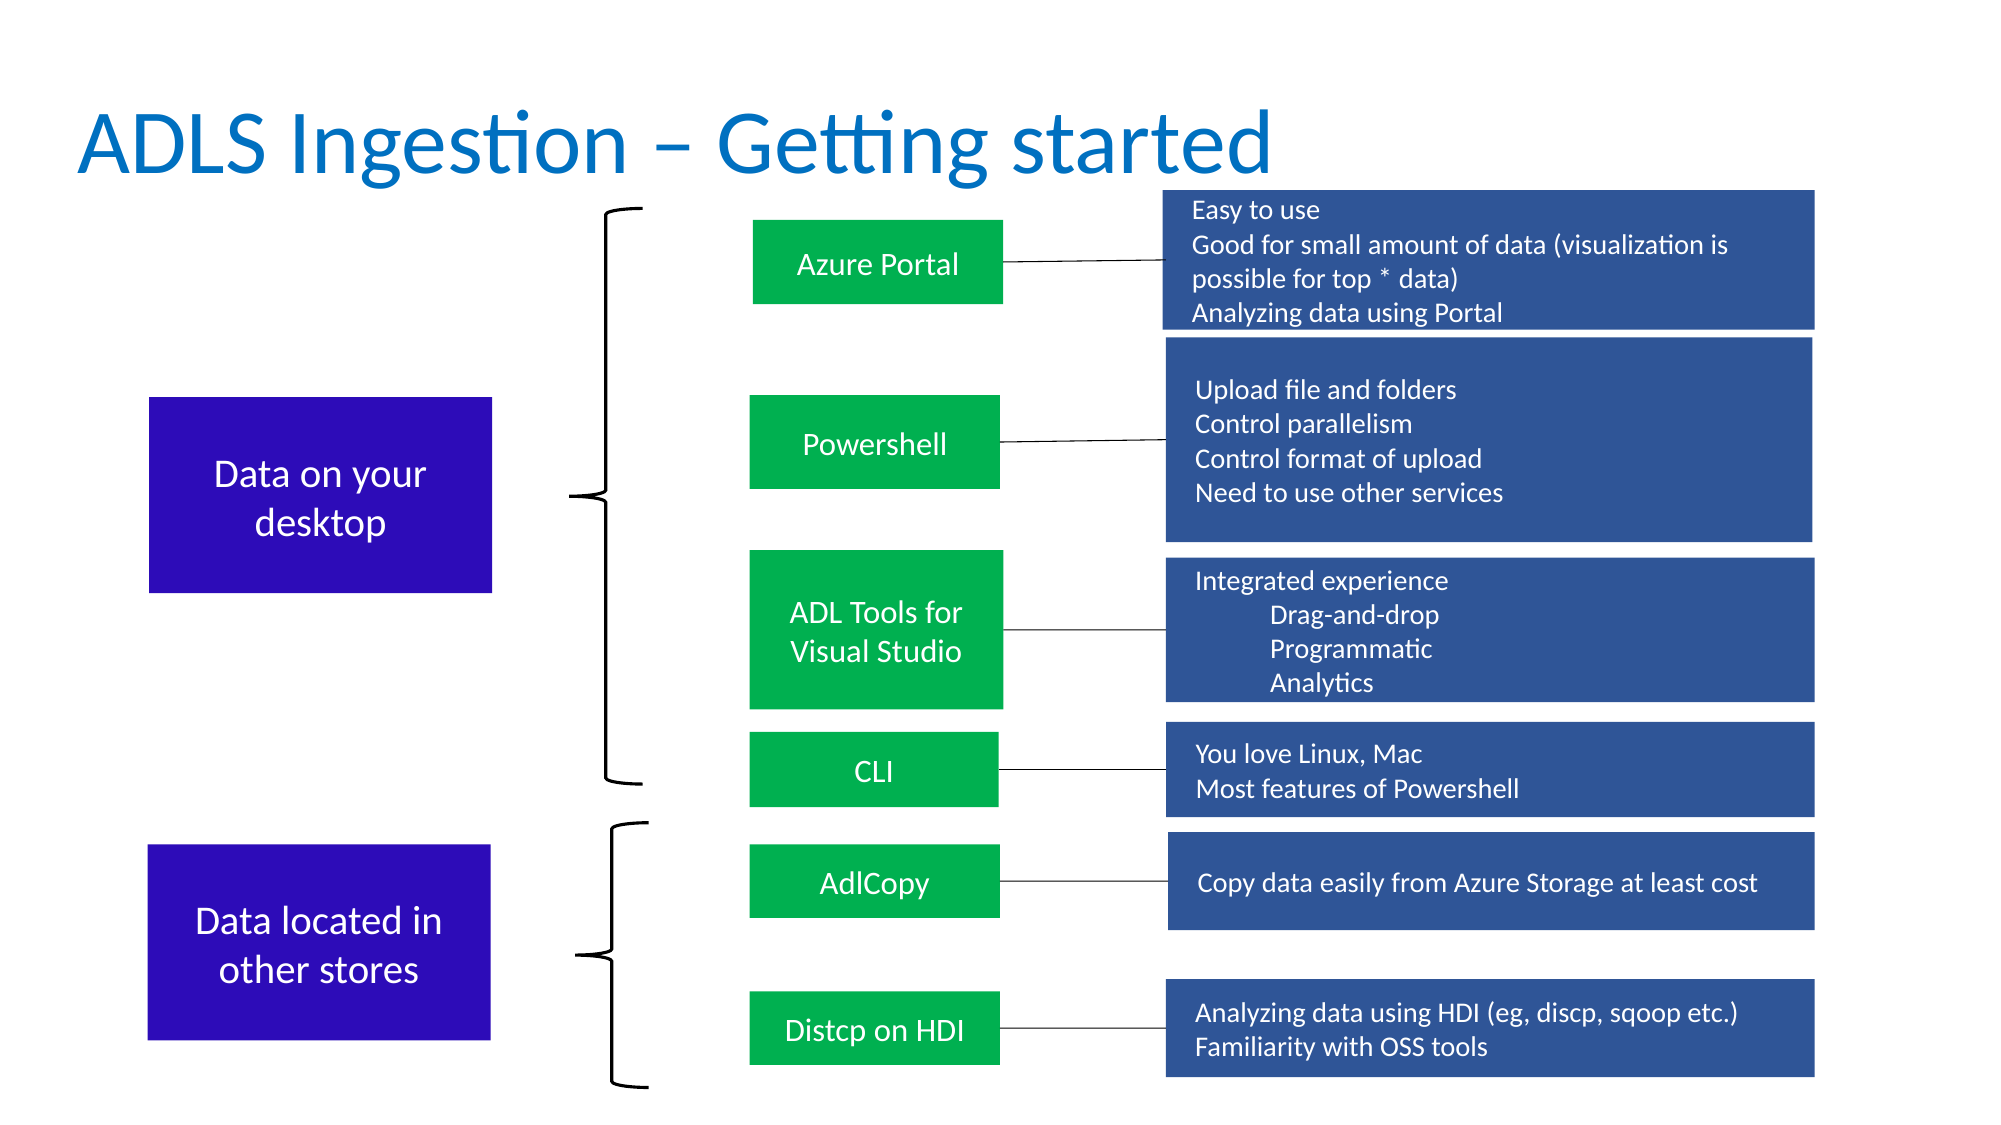

# ADLS Ingestion – Getting started
Easy to use
Good for small amount of data (visualization is possible for top * data)
Analyzing data using Portal

Azure Portal
Upload file and folders
Control parallelism
Control format of upload
Need to use other services
Powershell
Data on your desktop
ADL Tools for Visual Studio
Integrated experience
Drag-and-drop
Programmatic
Analytics
You love Linux, Mac
Most features of Powershell
CLI

Copy data easily from Azure Storage at least cost
Data located in other stores
AdlCopy
Analyzing data using HDI (eg, discp, sqoop etc.)
Familiarity with OSS tools
Distcp on HDI